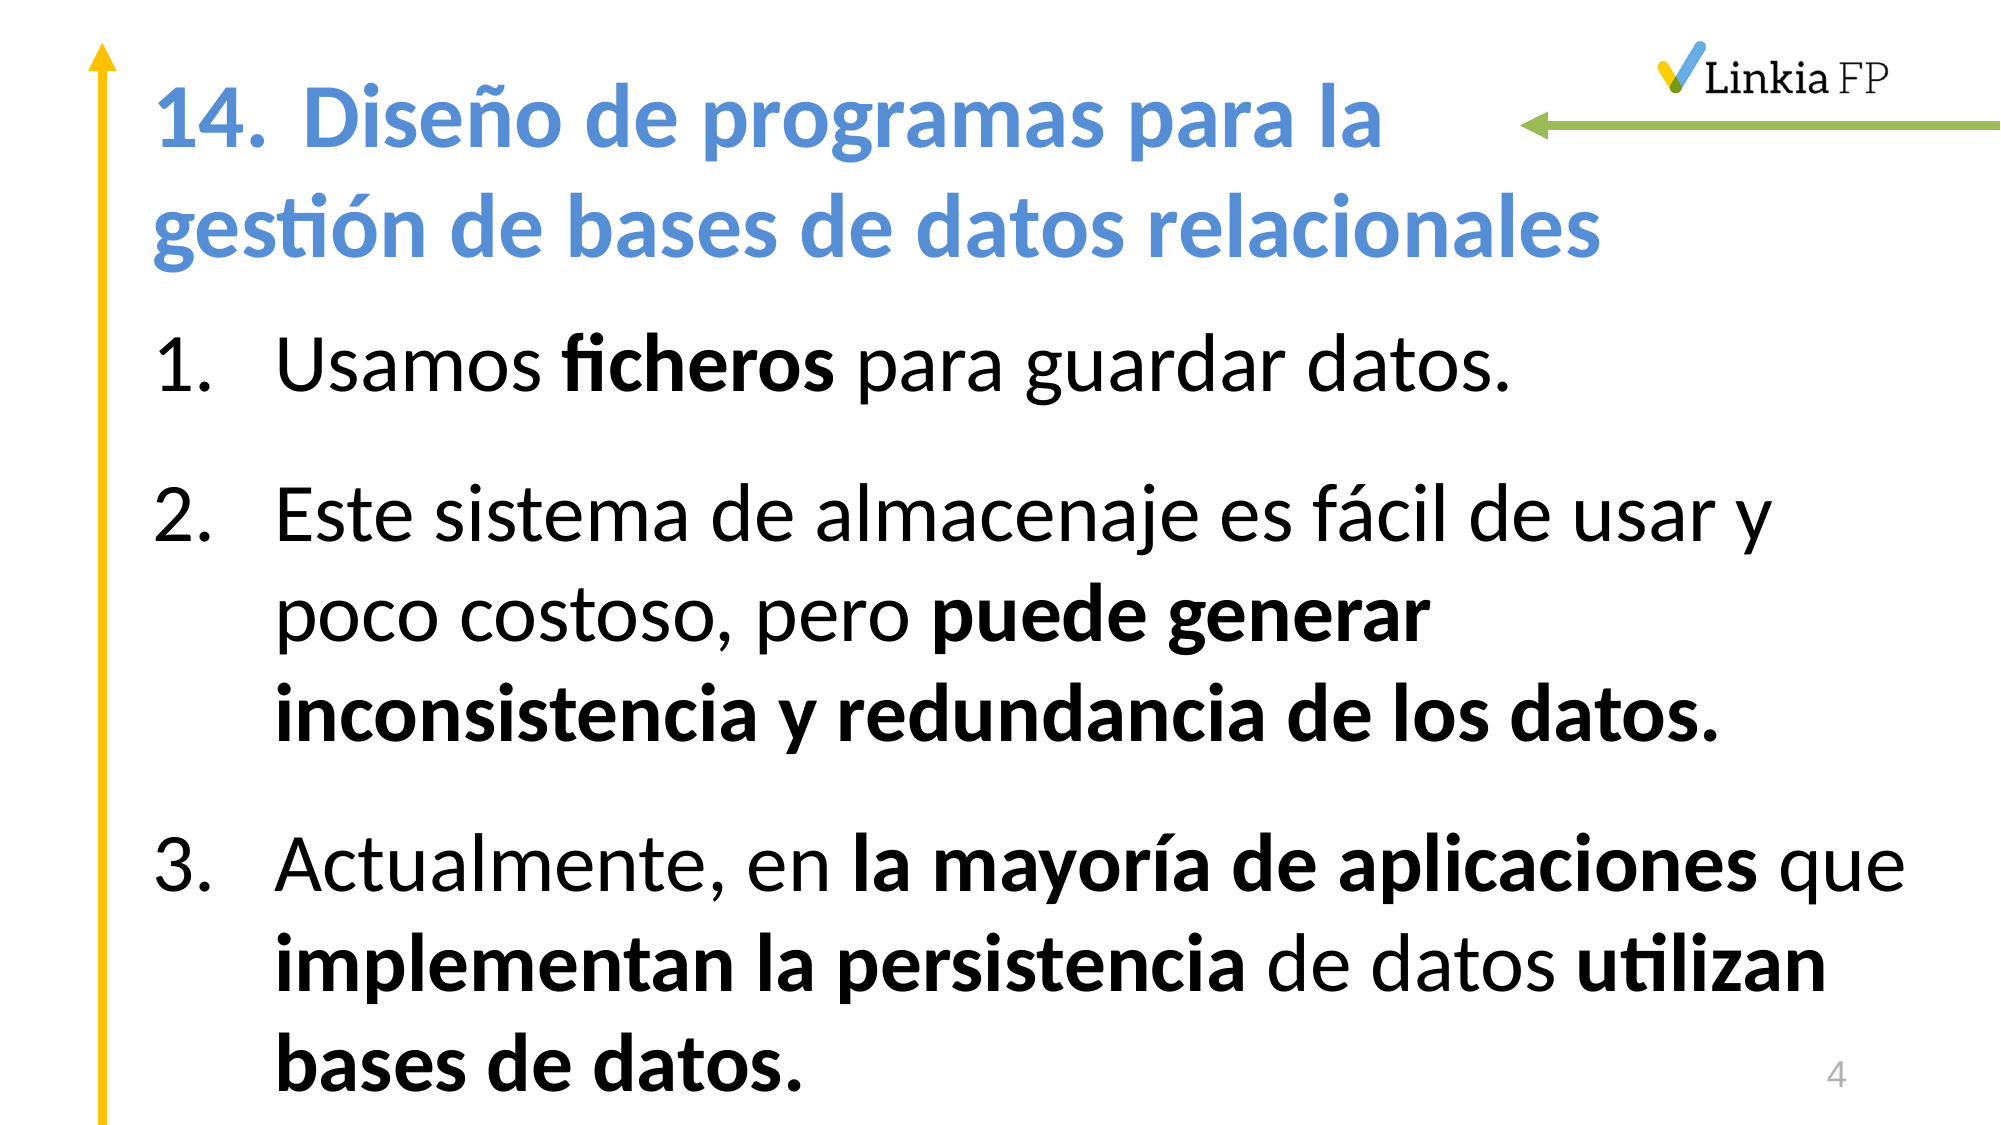

# 14.	Diseño de programas para la gestión de bases de datos relacionales
Usamos ficheros para guardar datos.
Este sistema de almacenaje es fácil de usar y poco costoso, pero puede generar inconsistencia y redundancia de los datos.
Actualmente, en la mayoría de aplicaciones que implementan la persistencia de datos utilizan bases de datos.
4